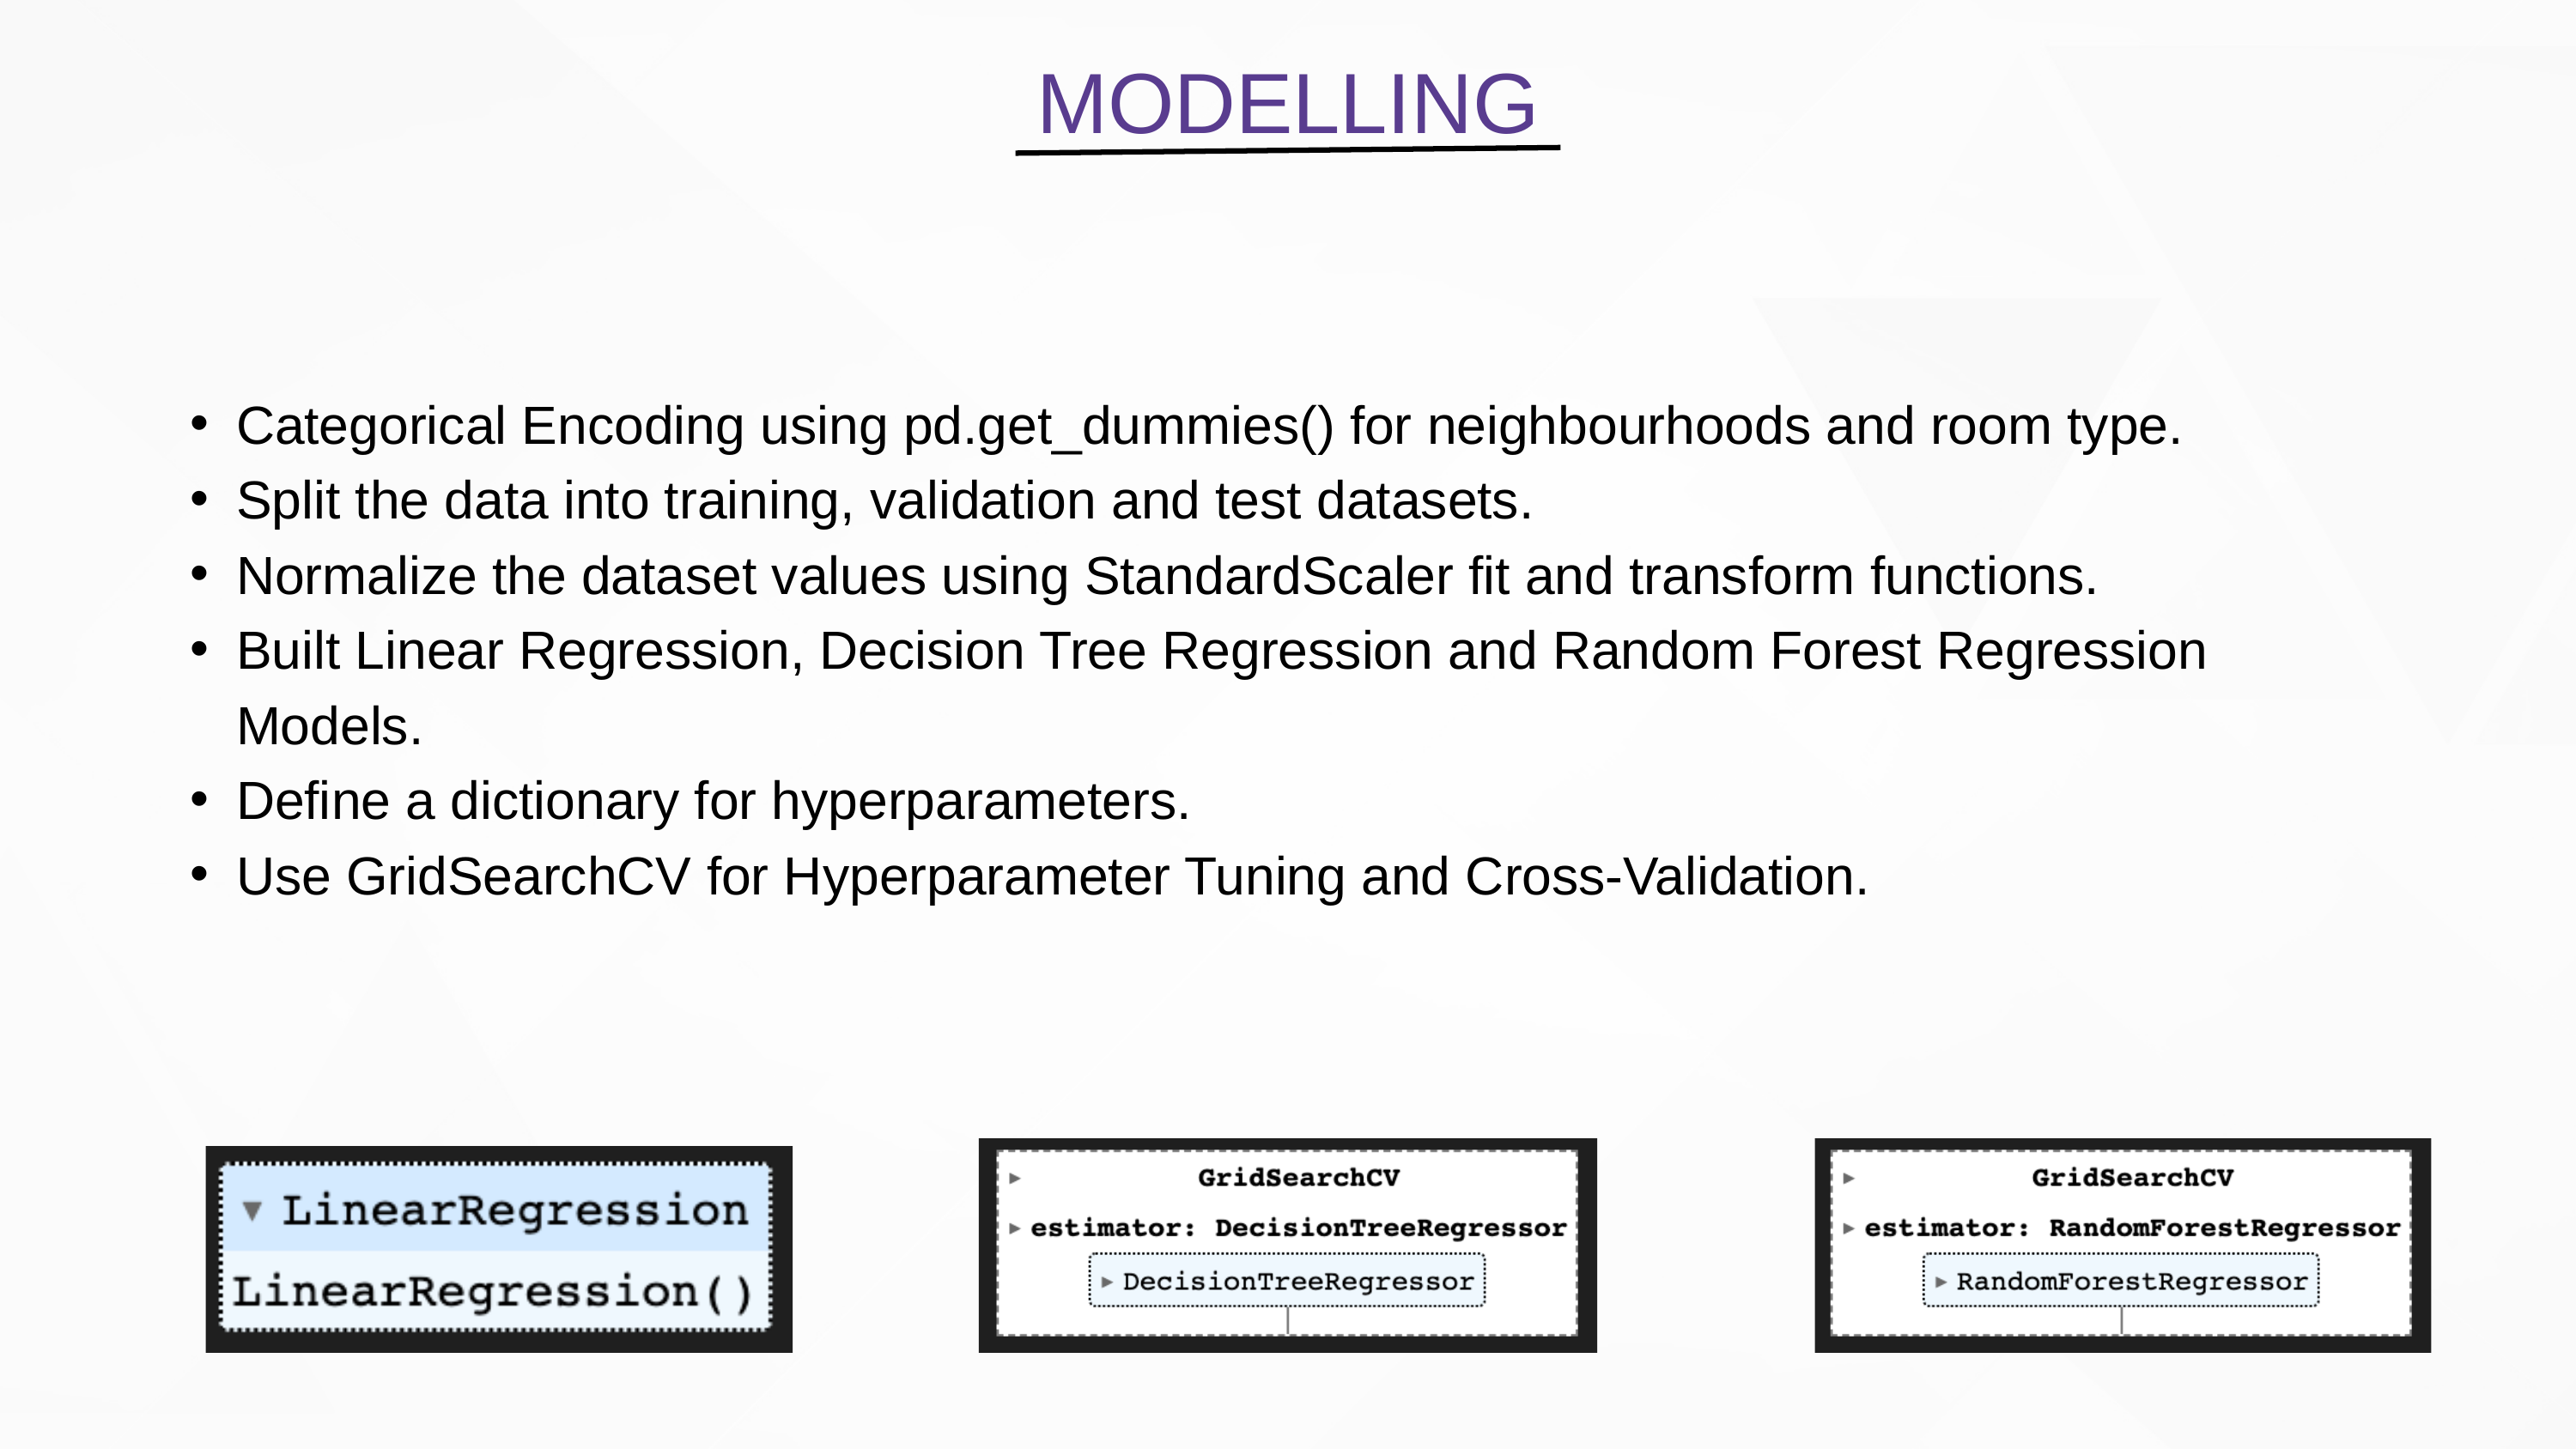

MODELLING

Categorical Encoding using pd.get_dummies() for neighbourhoods and room type.
Split the data into training, validation and test datasets.
Normalize the dataset values using StandardScaler fit and transform functions.
Built Linear Regression, Decision Tree Regression and Random Forest Regression Models.
Define a dictionary for hyperparameters.
Use GridSearchCV for Hyperparameter Tuning and Cross-Validation.